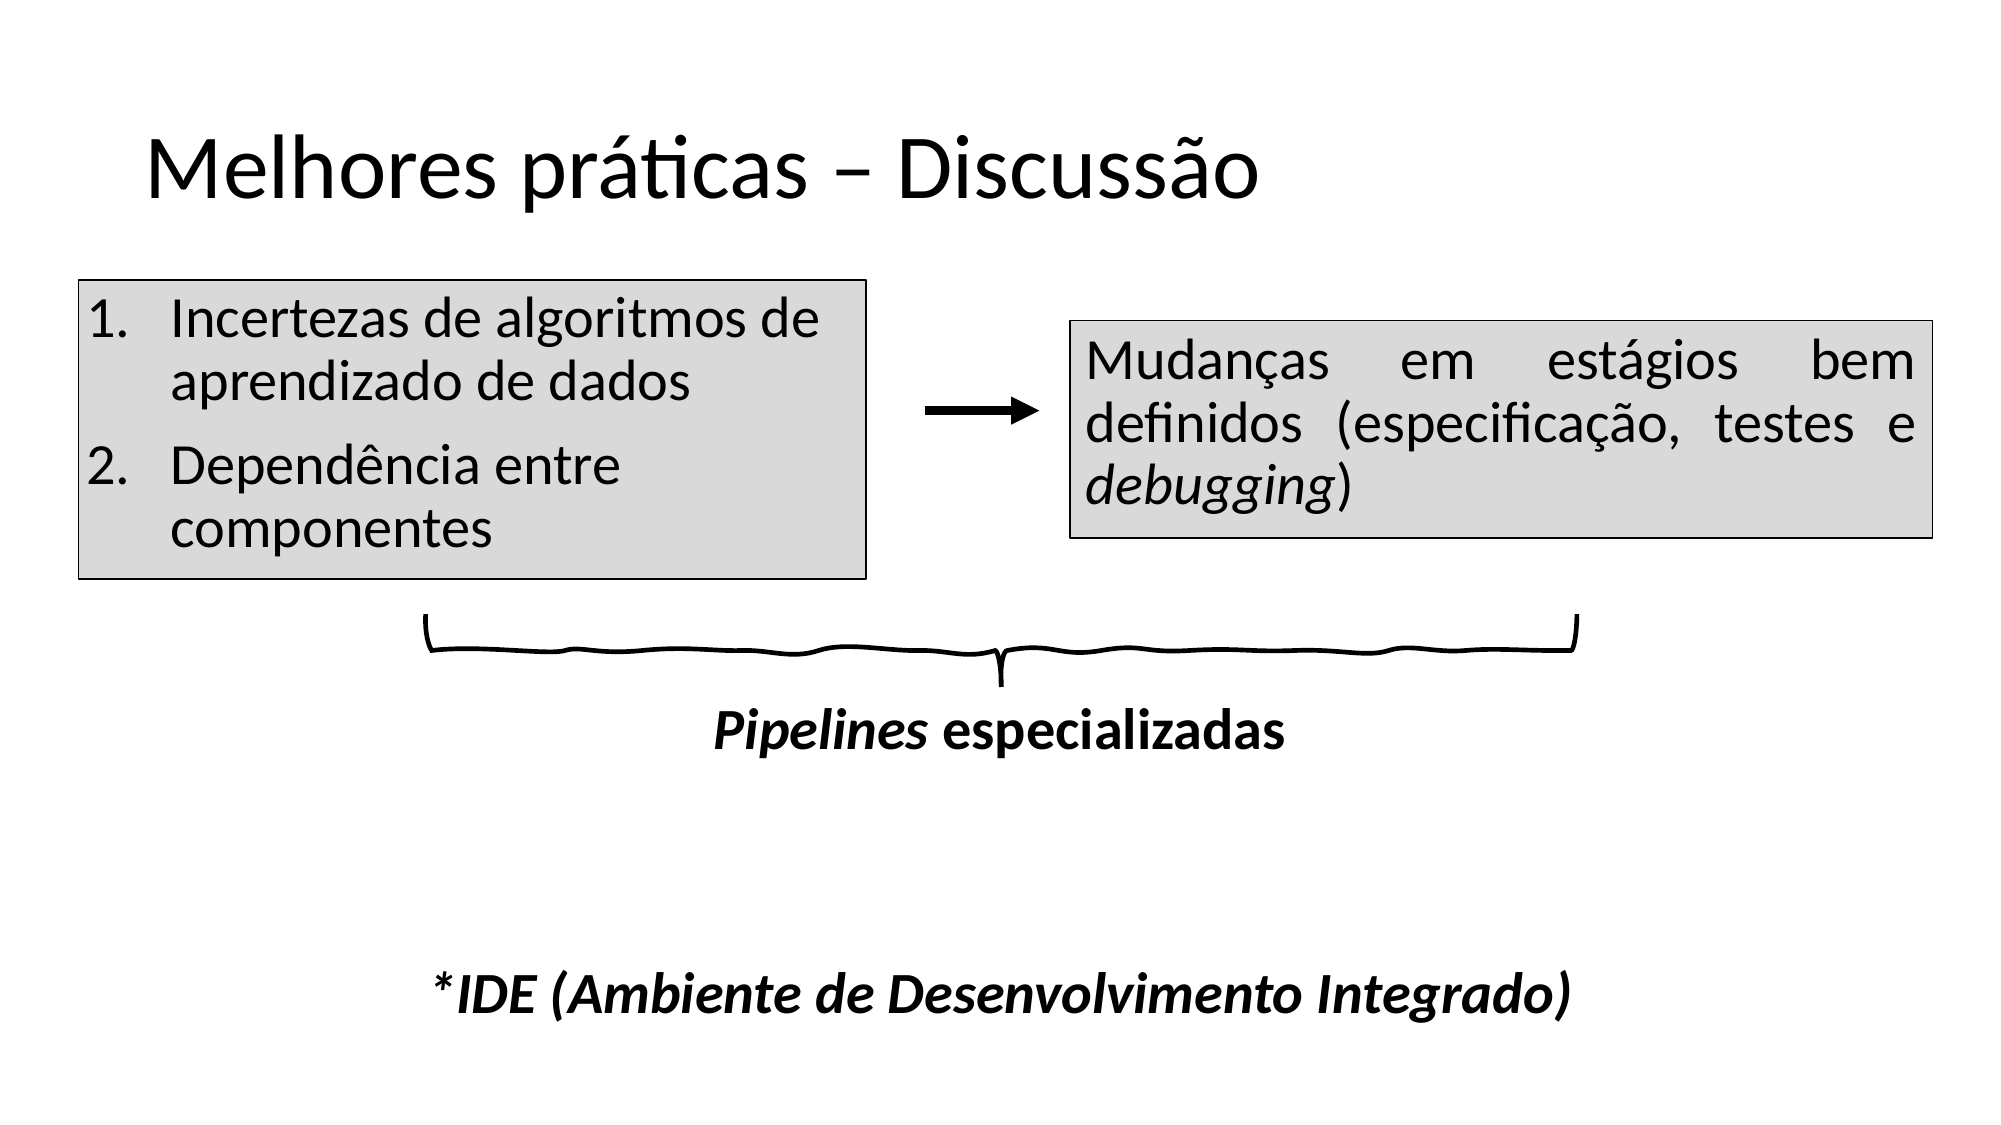

# Melhores práticas – Discussão

Incertezas de algoritmos de aprendizado de dados
Dependência entre componentes

Mudanças em estágios bem definidos (especificação, testes e debugging)

Pipelines especializadas
*IDE (Ambiente de Desenvolvimento Integrado)
28